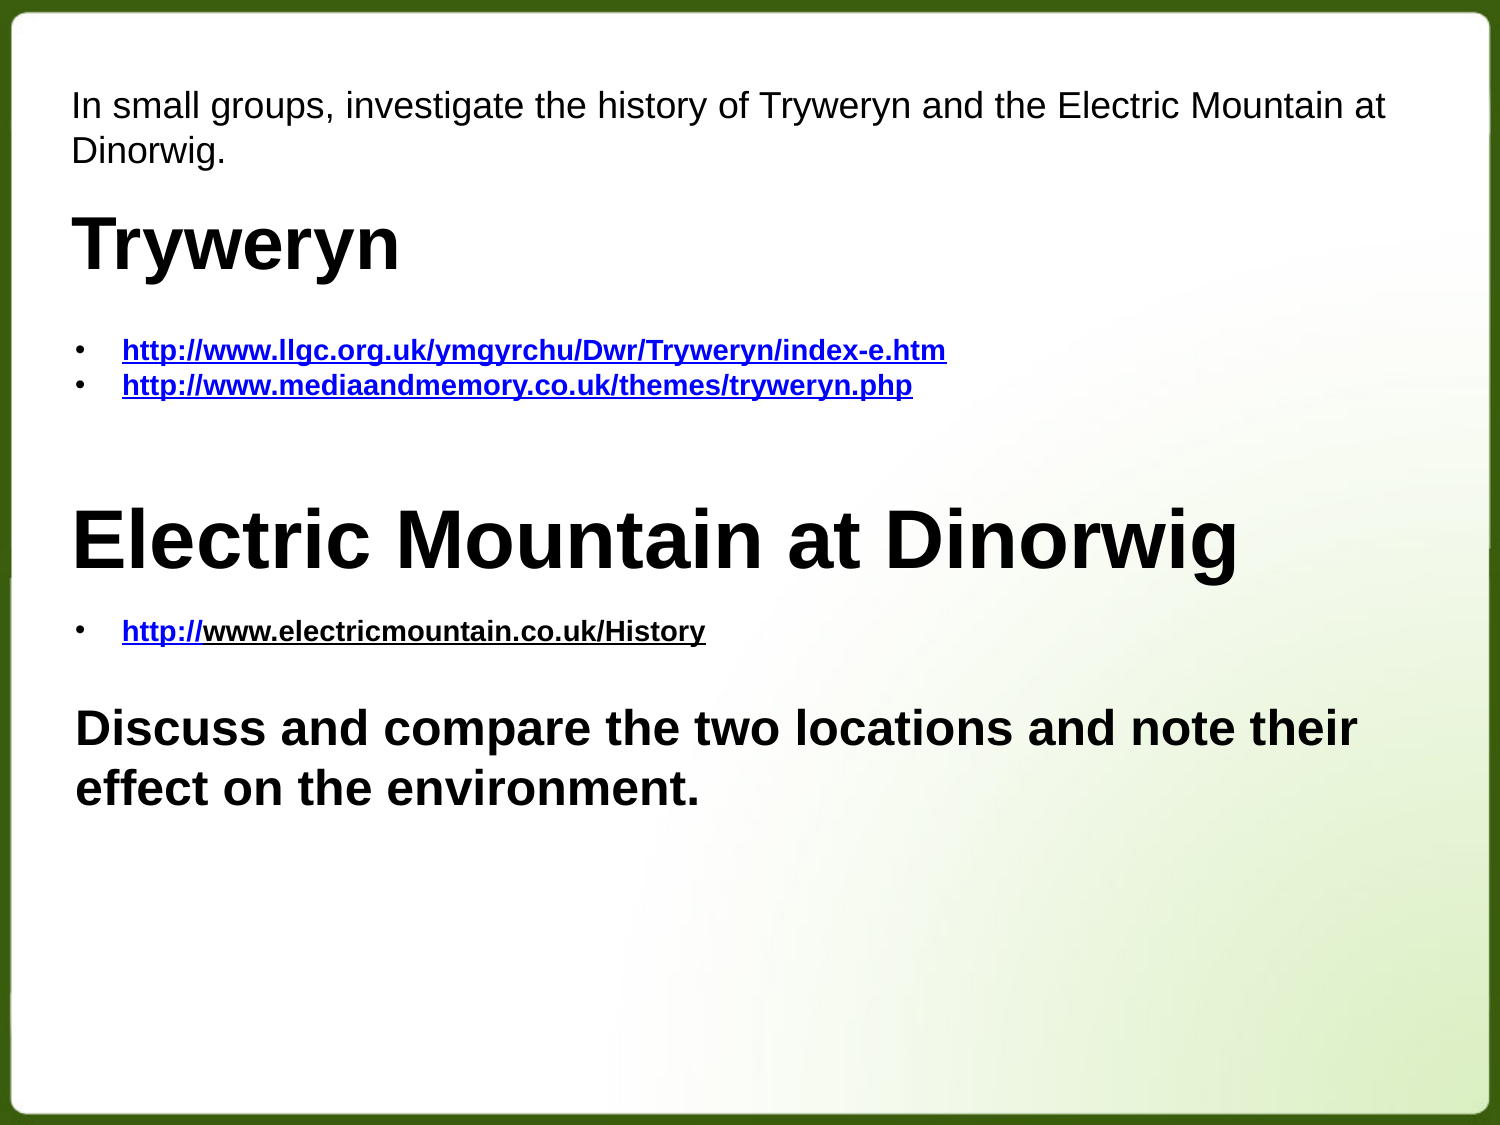

In small groups, investigate the history of Tryweryn and the Electric Mountain at Dinorwig.
Tryweryn
http://www.llgc.org.uk/ymgyrchu/Dwr/Tryweryn/index-e.htm
http://www.mediaandmemory.co.uk/themes/tryweryn.php
Electric Mountain at Dinorwig
http://www.electricmountain.co.uk/History
Discuss and compare the two locations and note their effect on the environment.